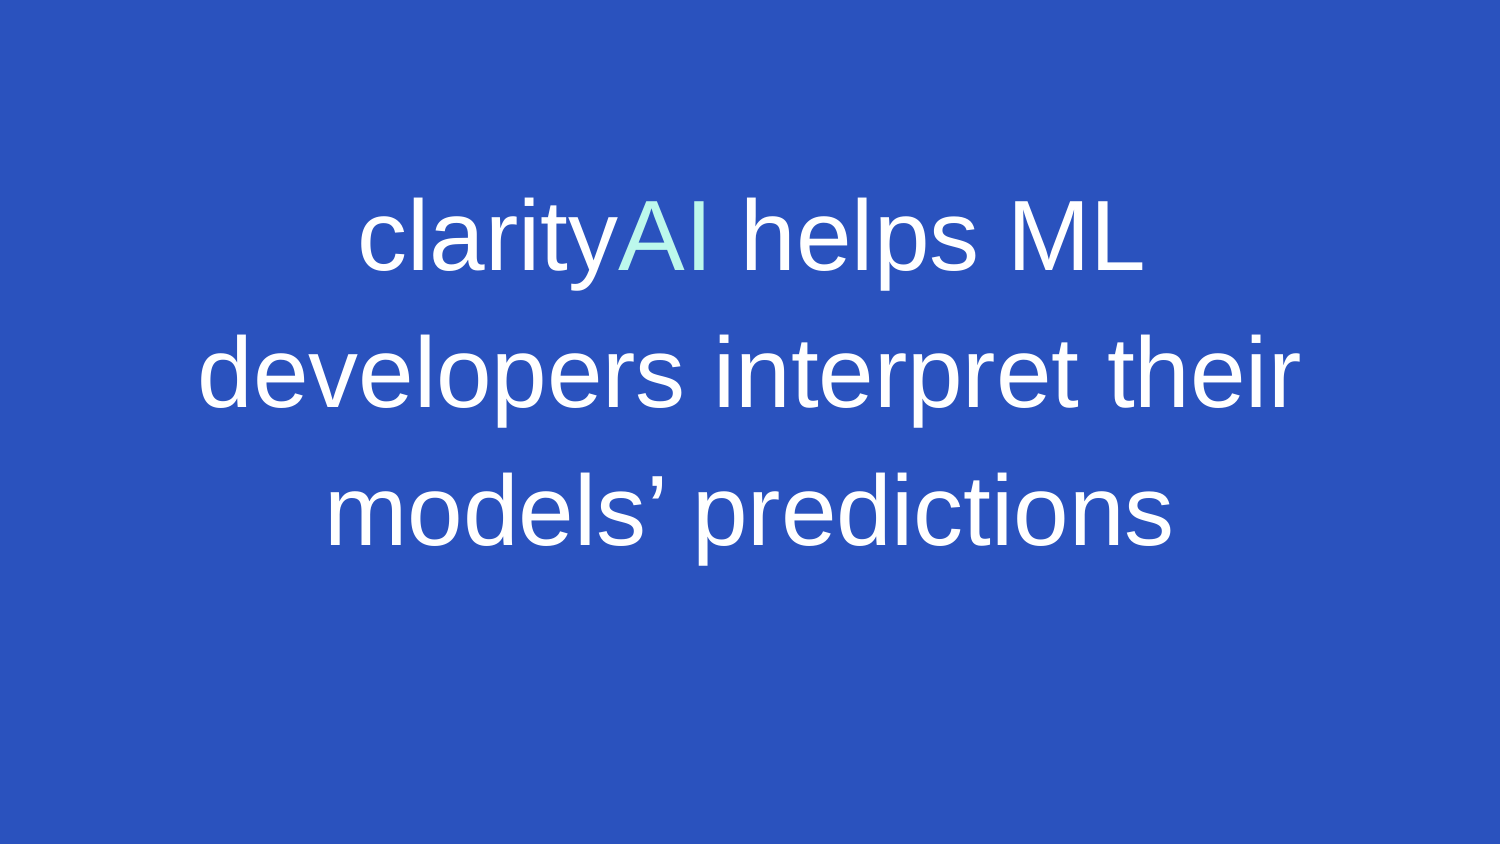

clarityAI helps ML developers interpret their models’ predictions